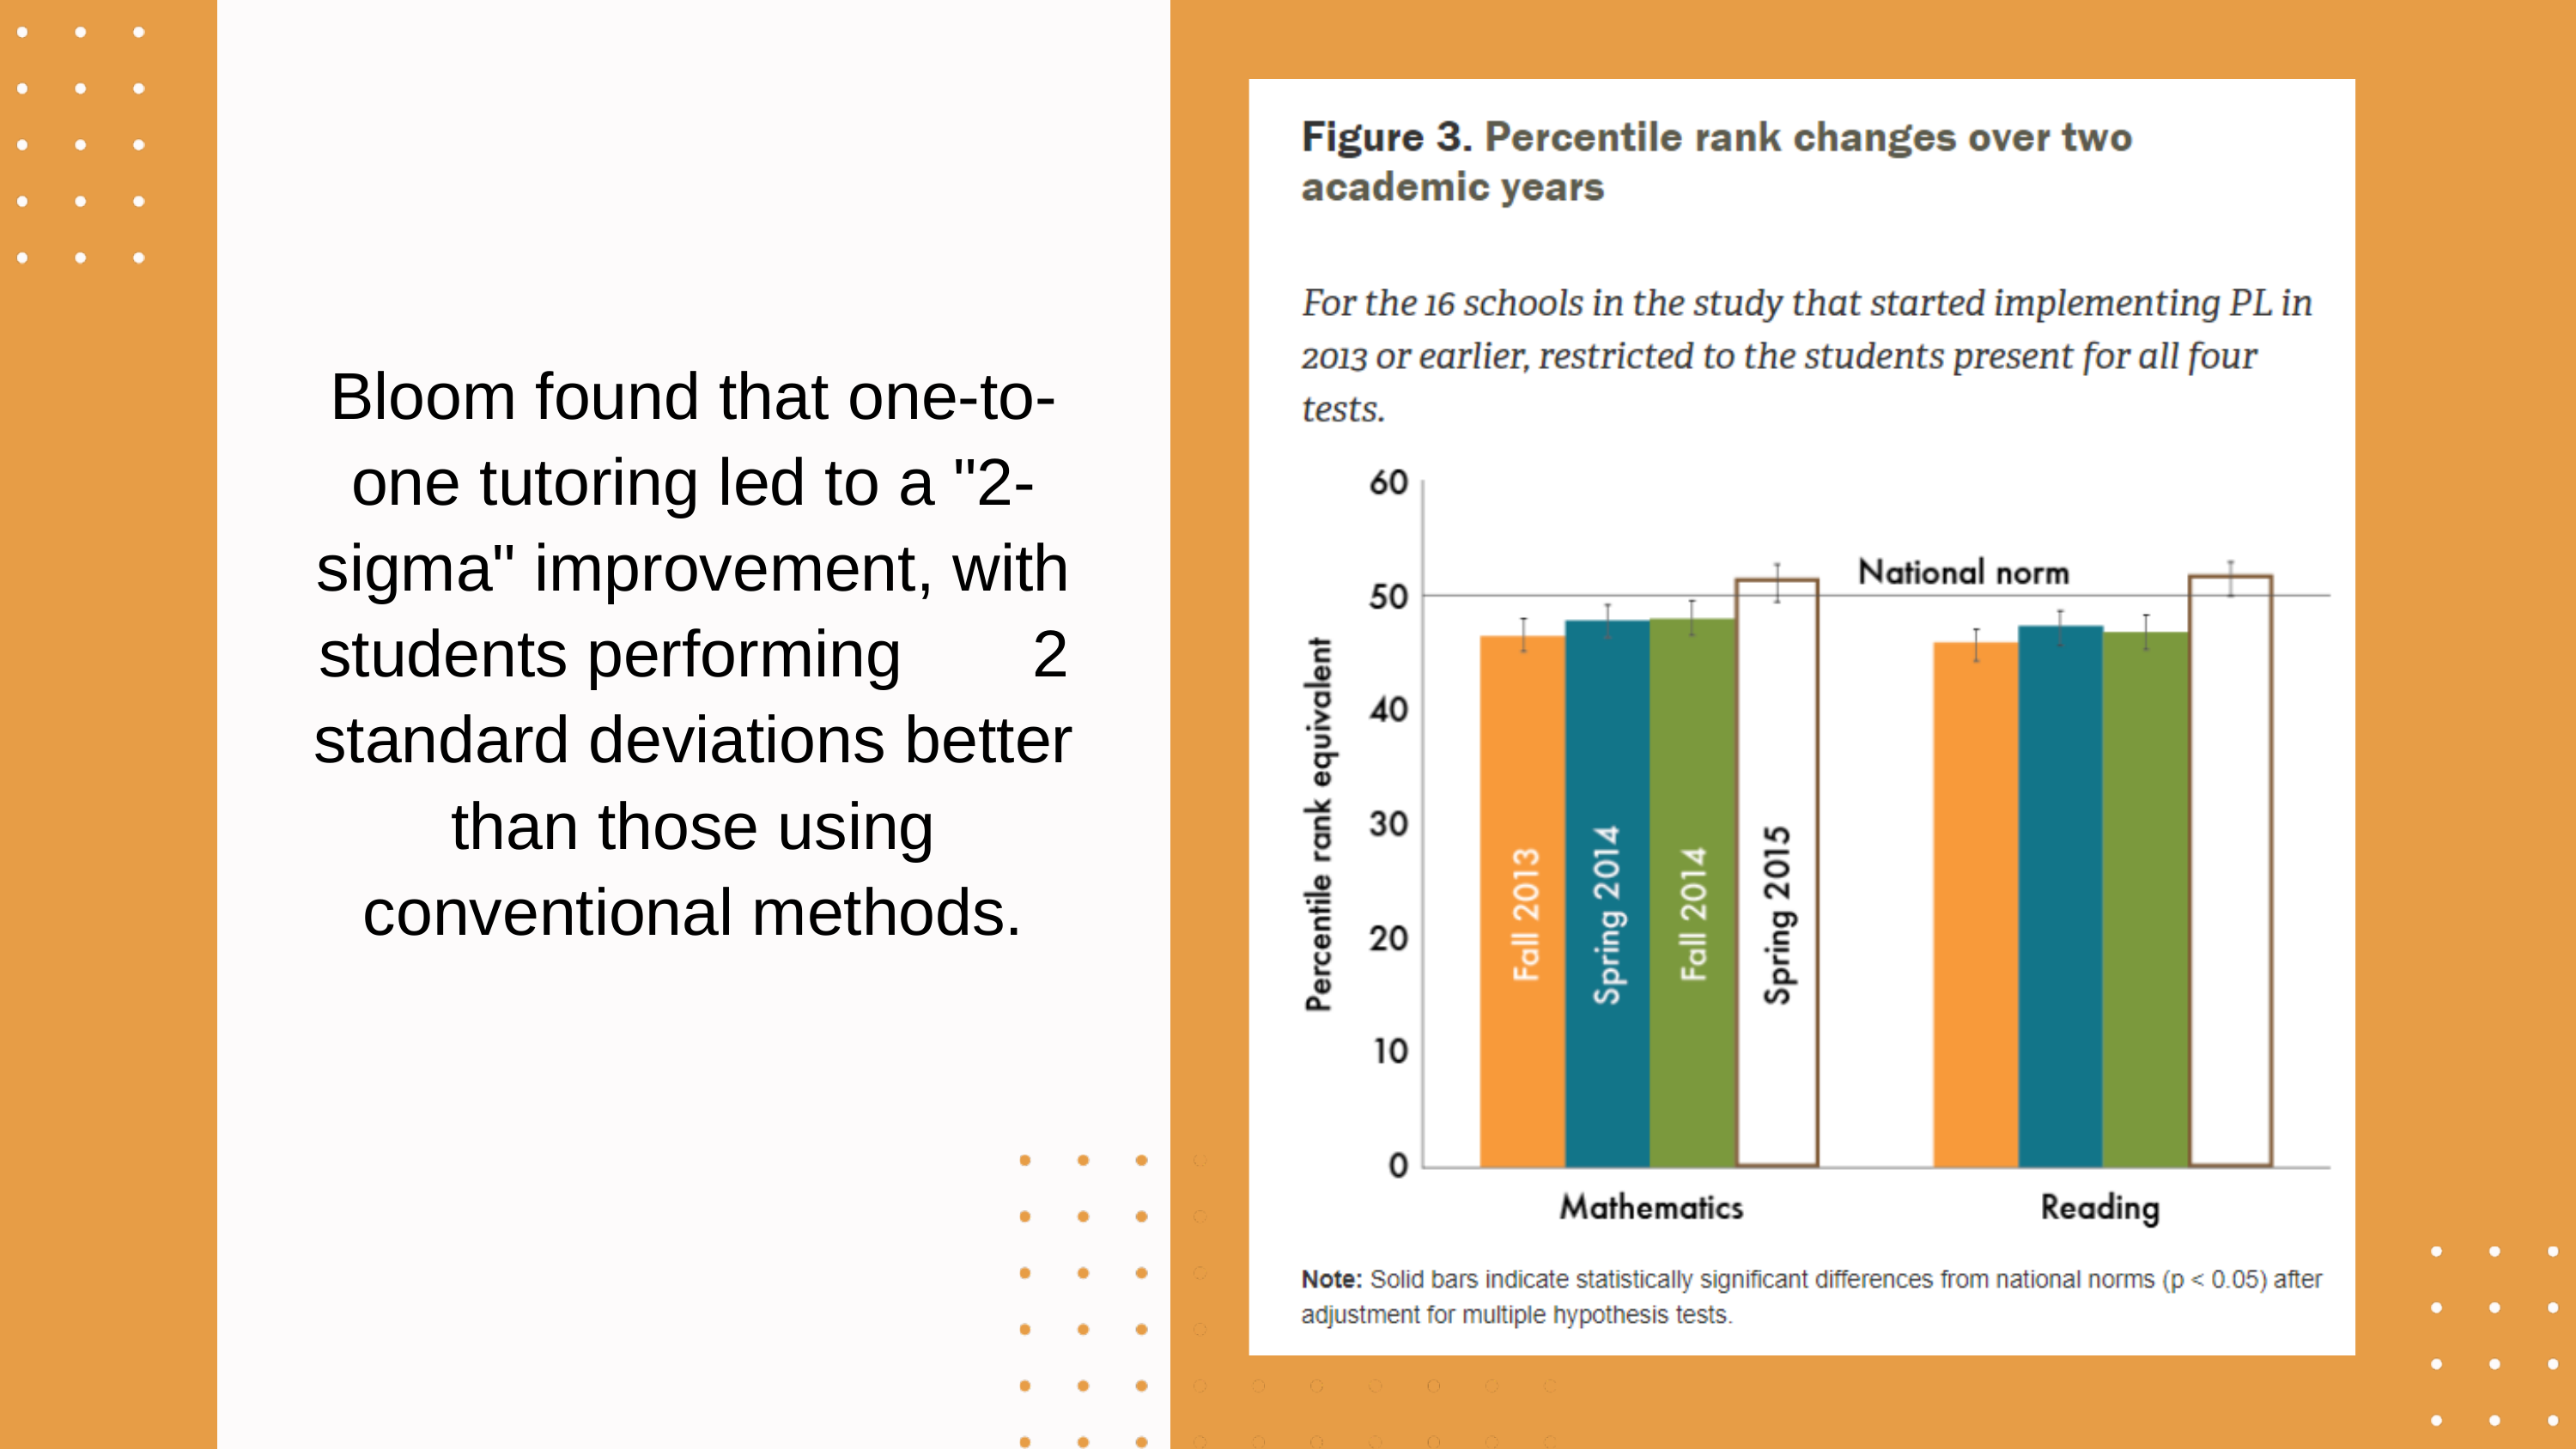

Bloom found that one-to-one tutoring led to a "2-sigma" improvement, with students performing       2 standard deviations better than those using conventional methods.